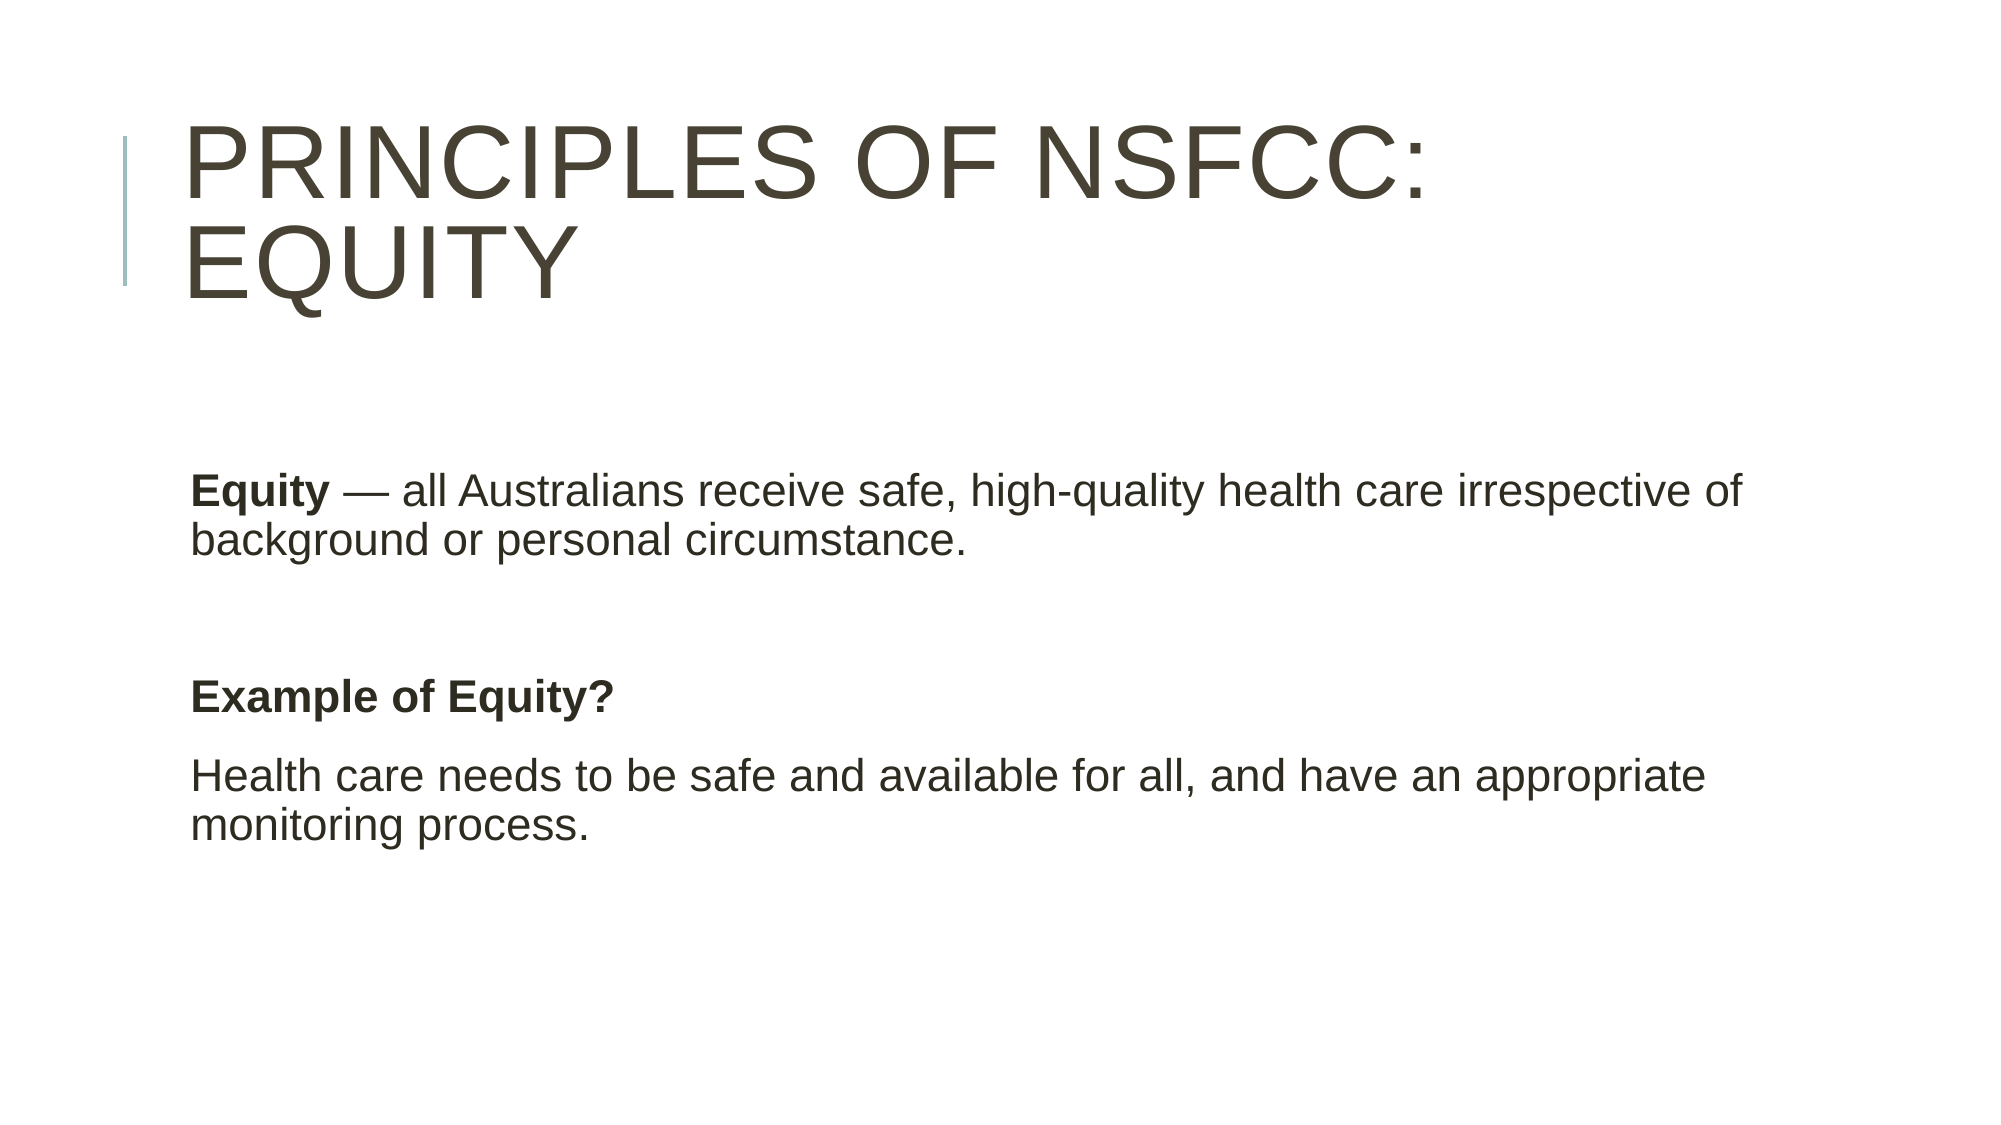

# Principles of nsfcc: Equity

Equity — all Australians receive safe, high-quality health care irrespective of background or personal circumstance.

Example of Equity?
Health care needs to be safe and available for all, and have an appropriate monitoring process.